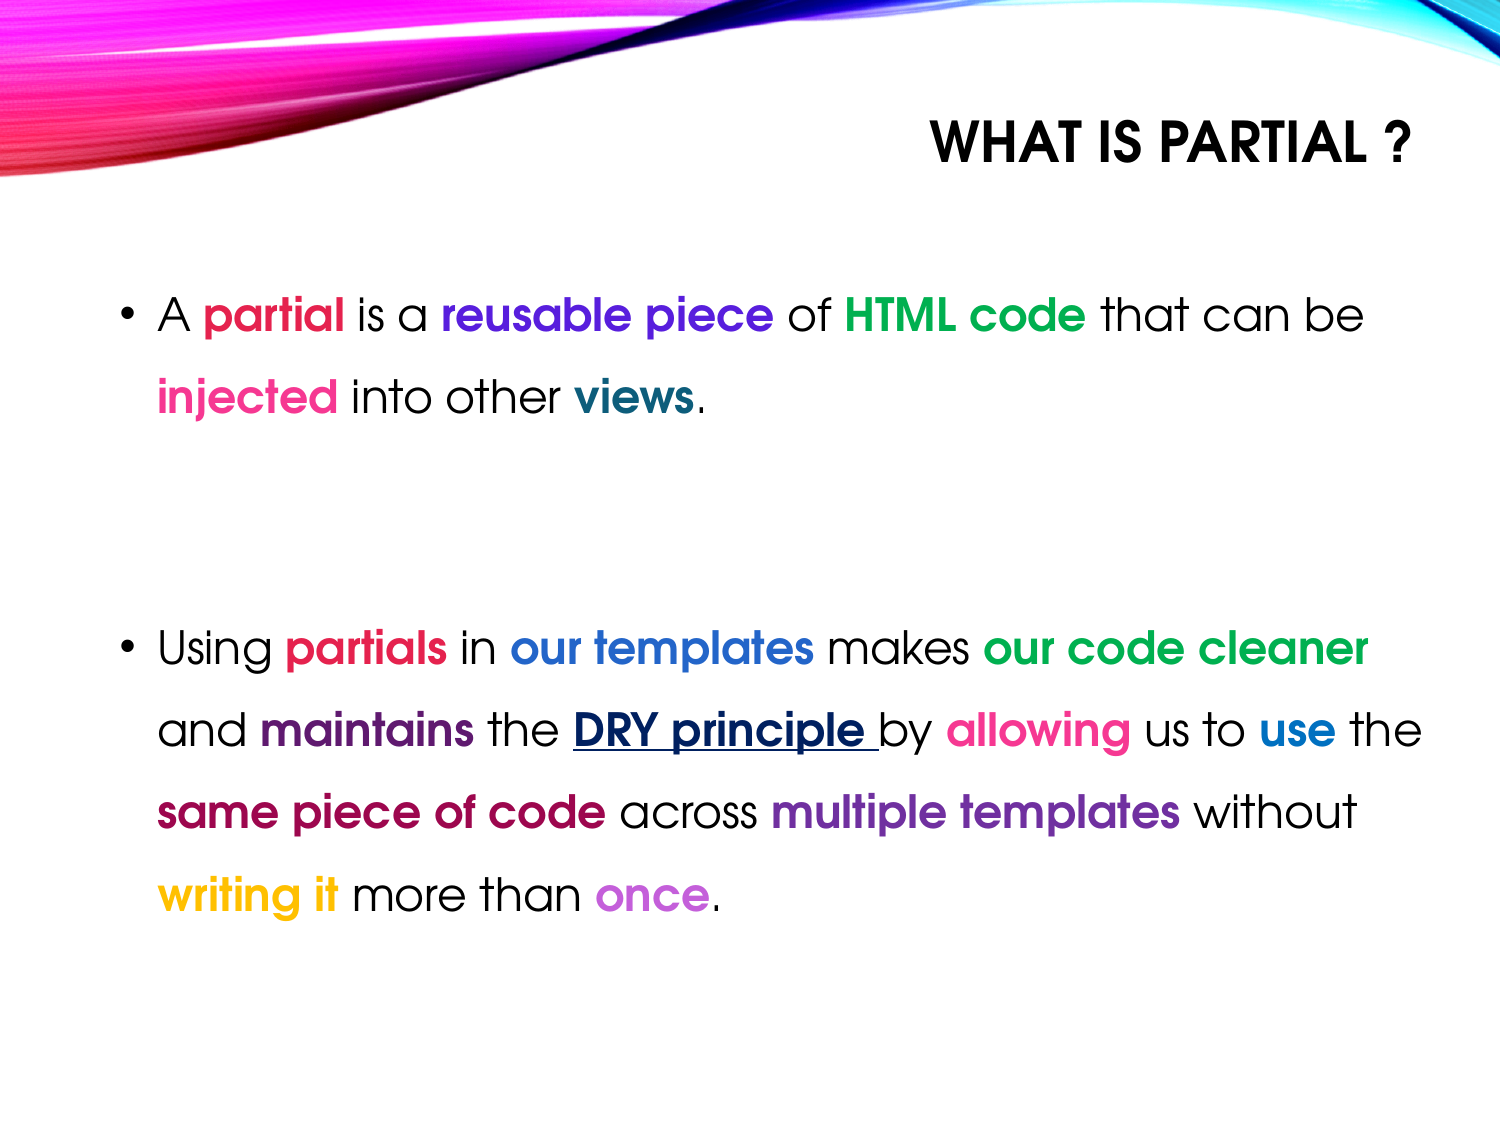

# What is partial ?
A partial is a reusable piece of HTML code that can be injected into other views.

Using partials in our templates makes our code cleaner and maintains the DRY principle by allowing us to use the same piece of code across multiple templates without writing it more than once.